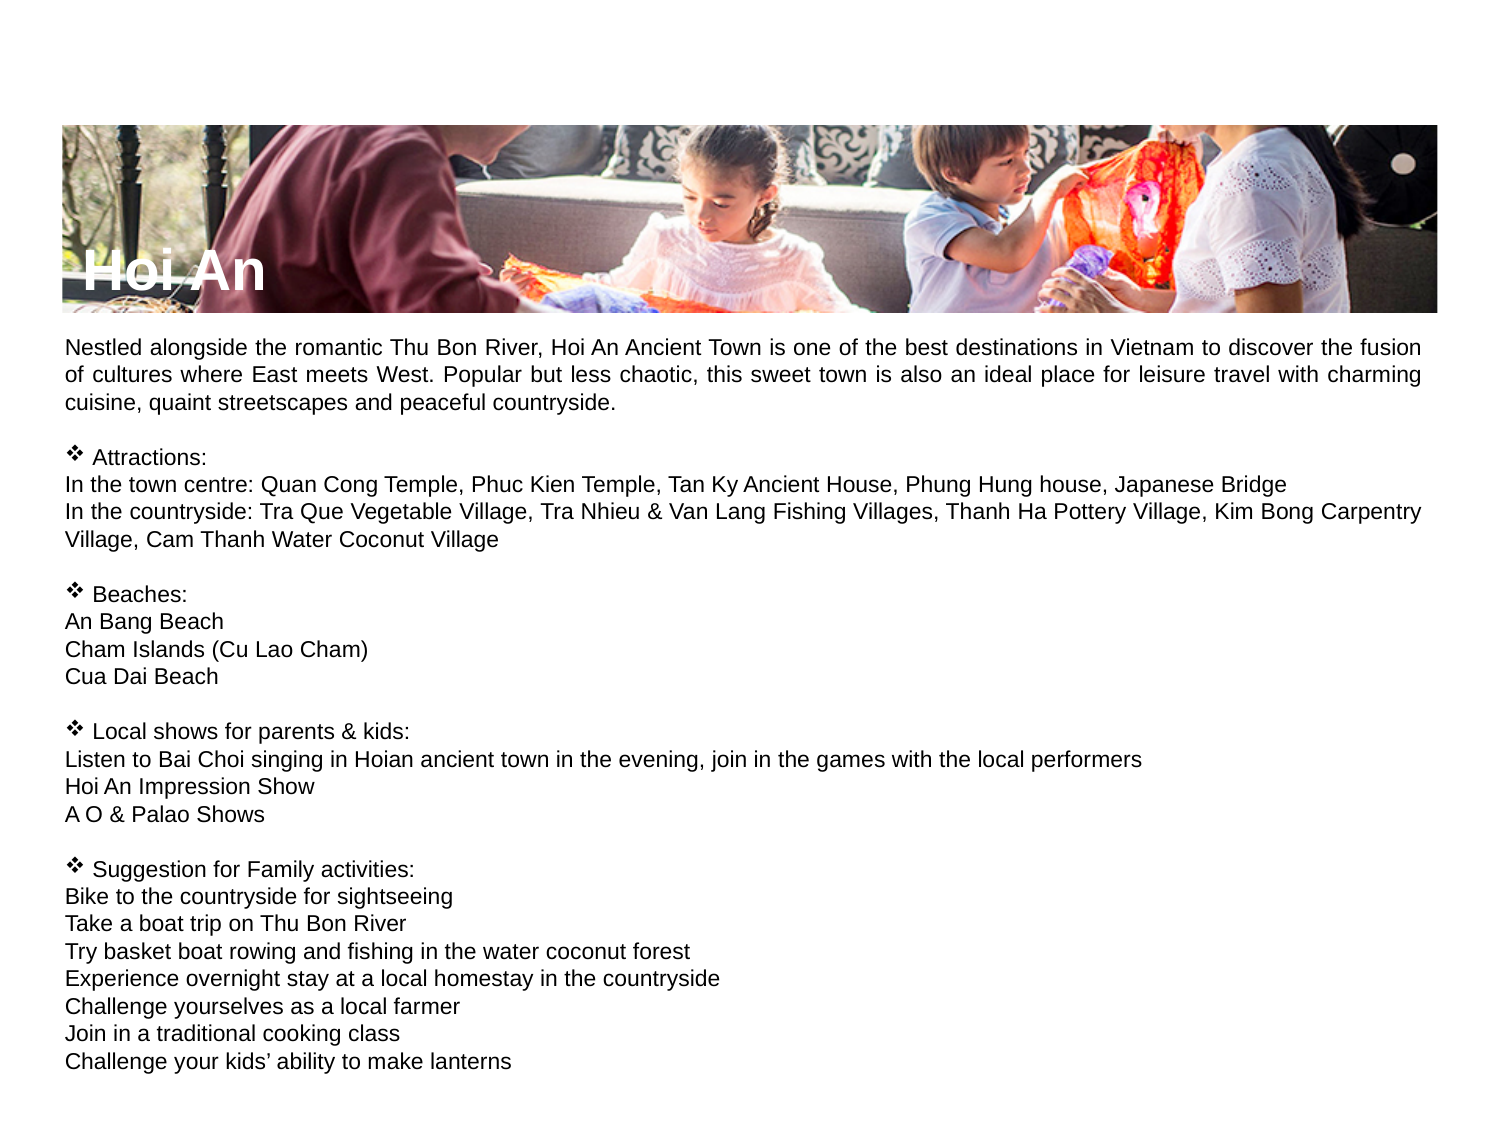

Hoi An
Nestled alongside the romantic Thu Bon River, Hoi An Ancient Town is one of the best destinations in Vietnam to discover the fusion of cultures where East meets West. Popular but less chaotic, this sweet town is also an ideal place for leisure travel with charming cuisine, quaint streetscapes and peaceful countryside.

 Attractions:
In the town centre: Quan Cong Temple, Phuc Kien Temple, Tan Ky Ancient House, Phung Hung house, Japanese Bridge
In the countryside: Tra Que Vegetable Village, Tra Nhieu & Van Lang Fishing Villages, Thanh Ha Pottery Village, Kim Bong Carpentry Village, Cam Thanh Water Coconut Village

 Beaches:
An Bang Beach
Cham Islands (Cu Lao Cham)
Cua Dai Beach

 Local shows for parents & kids:
Listen to Bai Choi singing in Hoian ancient town in the evening, join in the games with the local performers
Hoi An Impression Show
A O & Palao Shows

 Suggestion for Family activities:
Bike to the countryside for sightseeing
Take a boat trip on Thu Bon River
Try basket boat rowing and fishing in the water coconut forest
Experience overnight stay at a local homestay in the countryside
Challenge yourselves as a local farmer
Join in a traditional cooking class
Challenge your kids’ ability to make lanterns